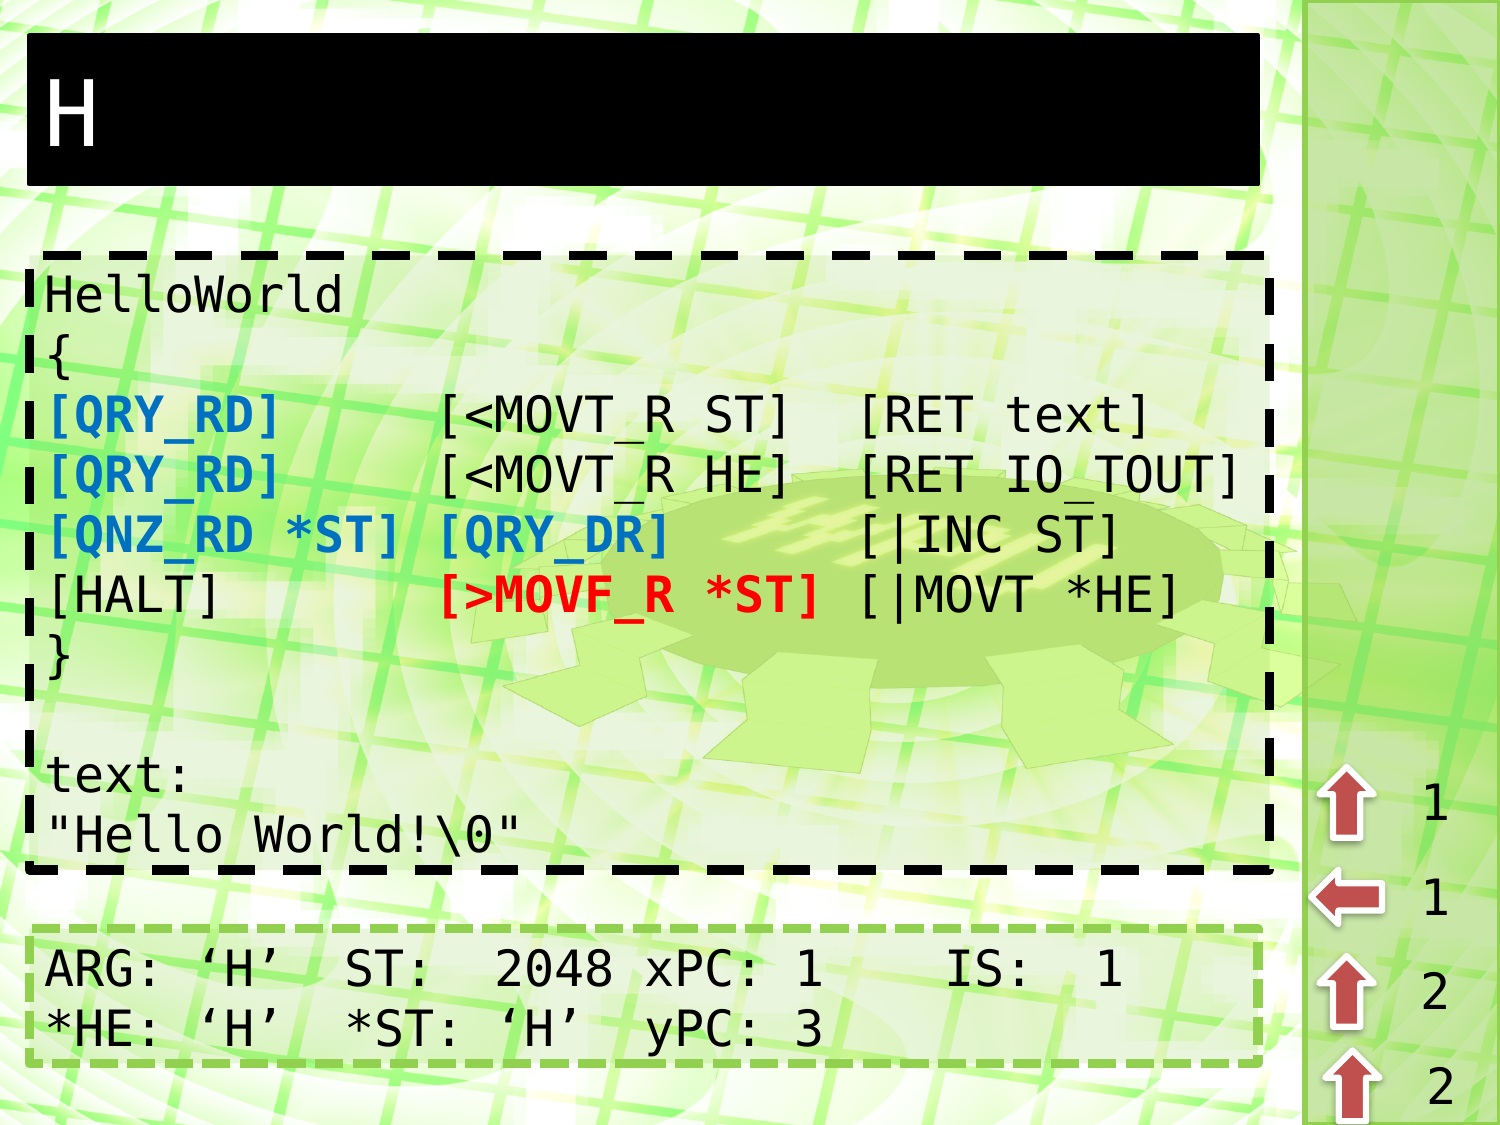

H
HelloWorld
{
[QRY_RD]     [<MOVT_R ST]  [RET text]
[QRY_RD]     [<MOVT_R HE]  [RET IO_TOUT]
[QNZ_RD *ST] [QRY_DR]      [|INC ST]
[HALT]       [>MOVF_R *ST] [|MOVT *HE]
}

text:
"Hello World!\0"
1

1

ARG:	‘H’	ST:	2048	xPC:	1	IS:	1
*HE: ‘H’	*ST:	‘H’	yPC:	3
2

2